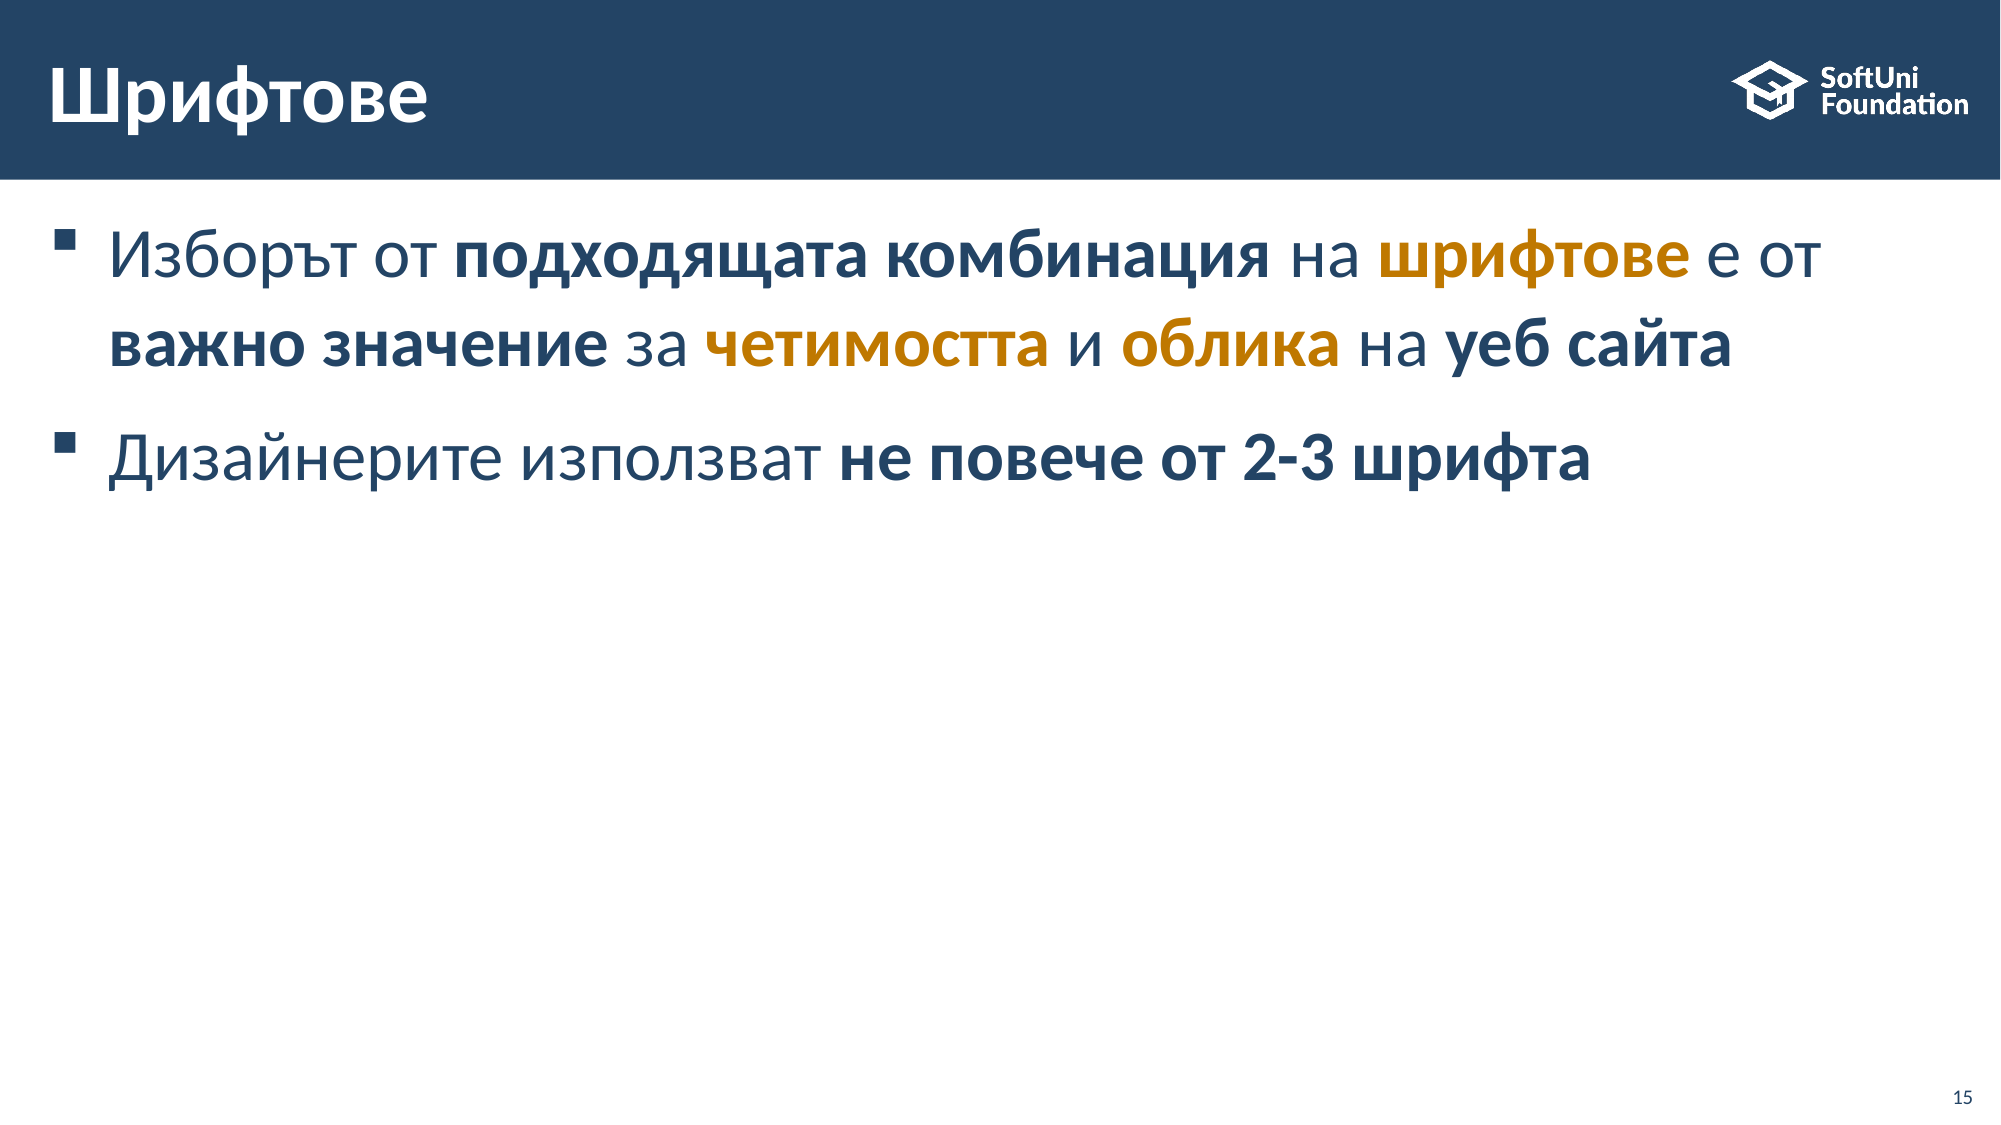

# Шрифтове
Изборът от подходящата комбинация на шрифтове е от важно значение за четимостта и облика на уеб сайта
Дизайнерите използват не повече от 2-3 шрифта
15